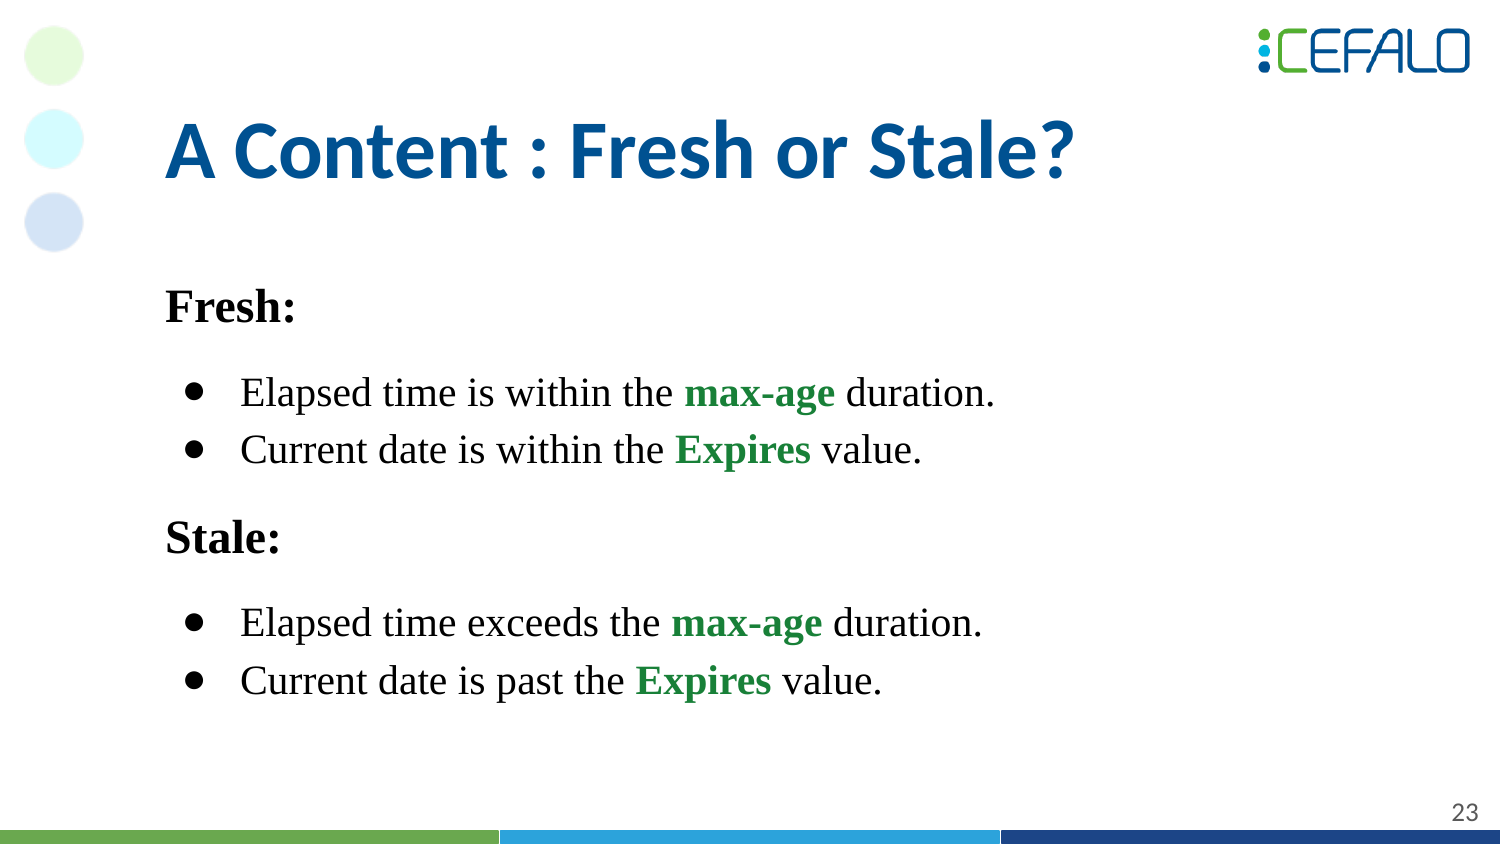

# A Content : Fresh or Stale?
Fresh:
Elapsed time is within the max-age duration.
Current date is within the Expires value.
Stale:
Elapsed time exceeds the max-age duration.
Current date is past the Expires value.

23